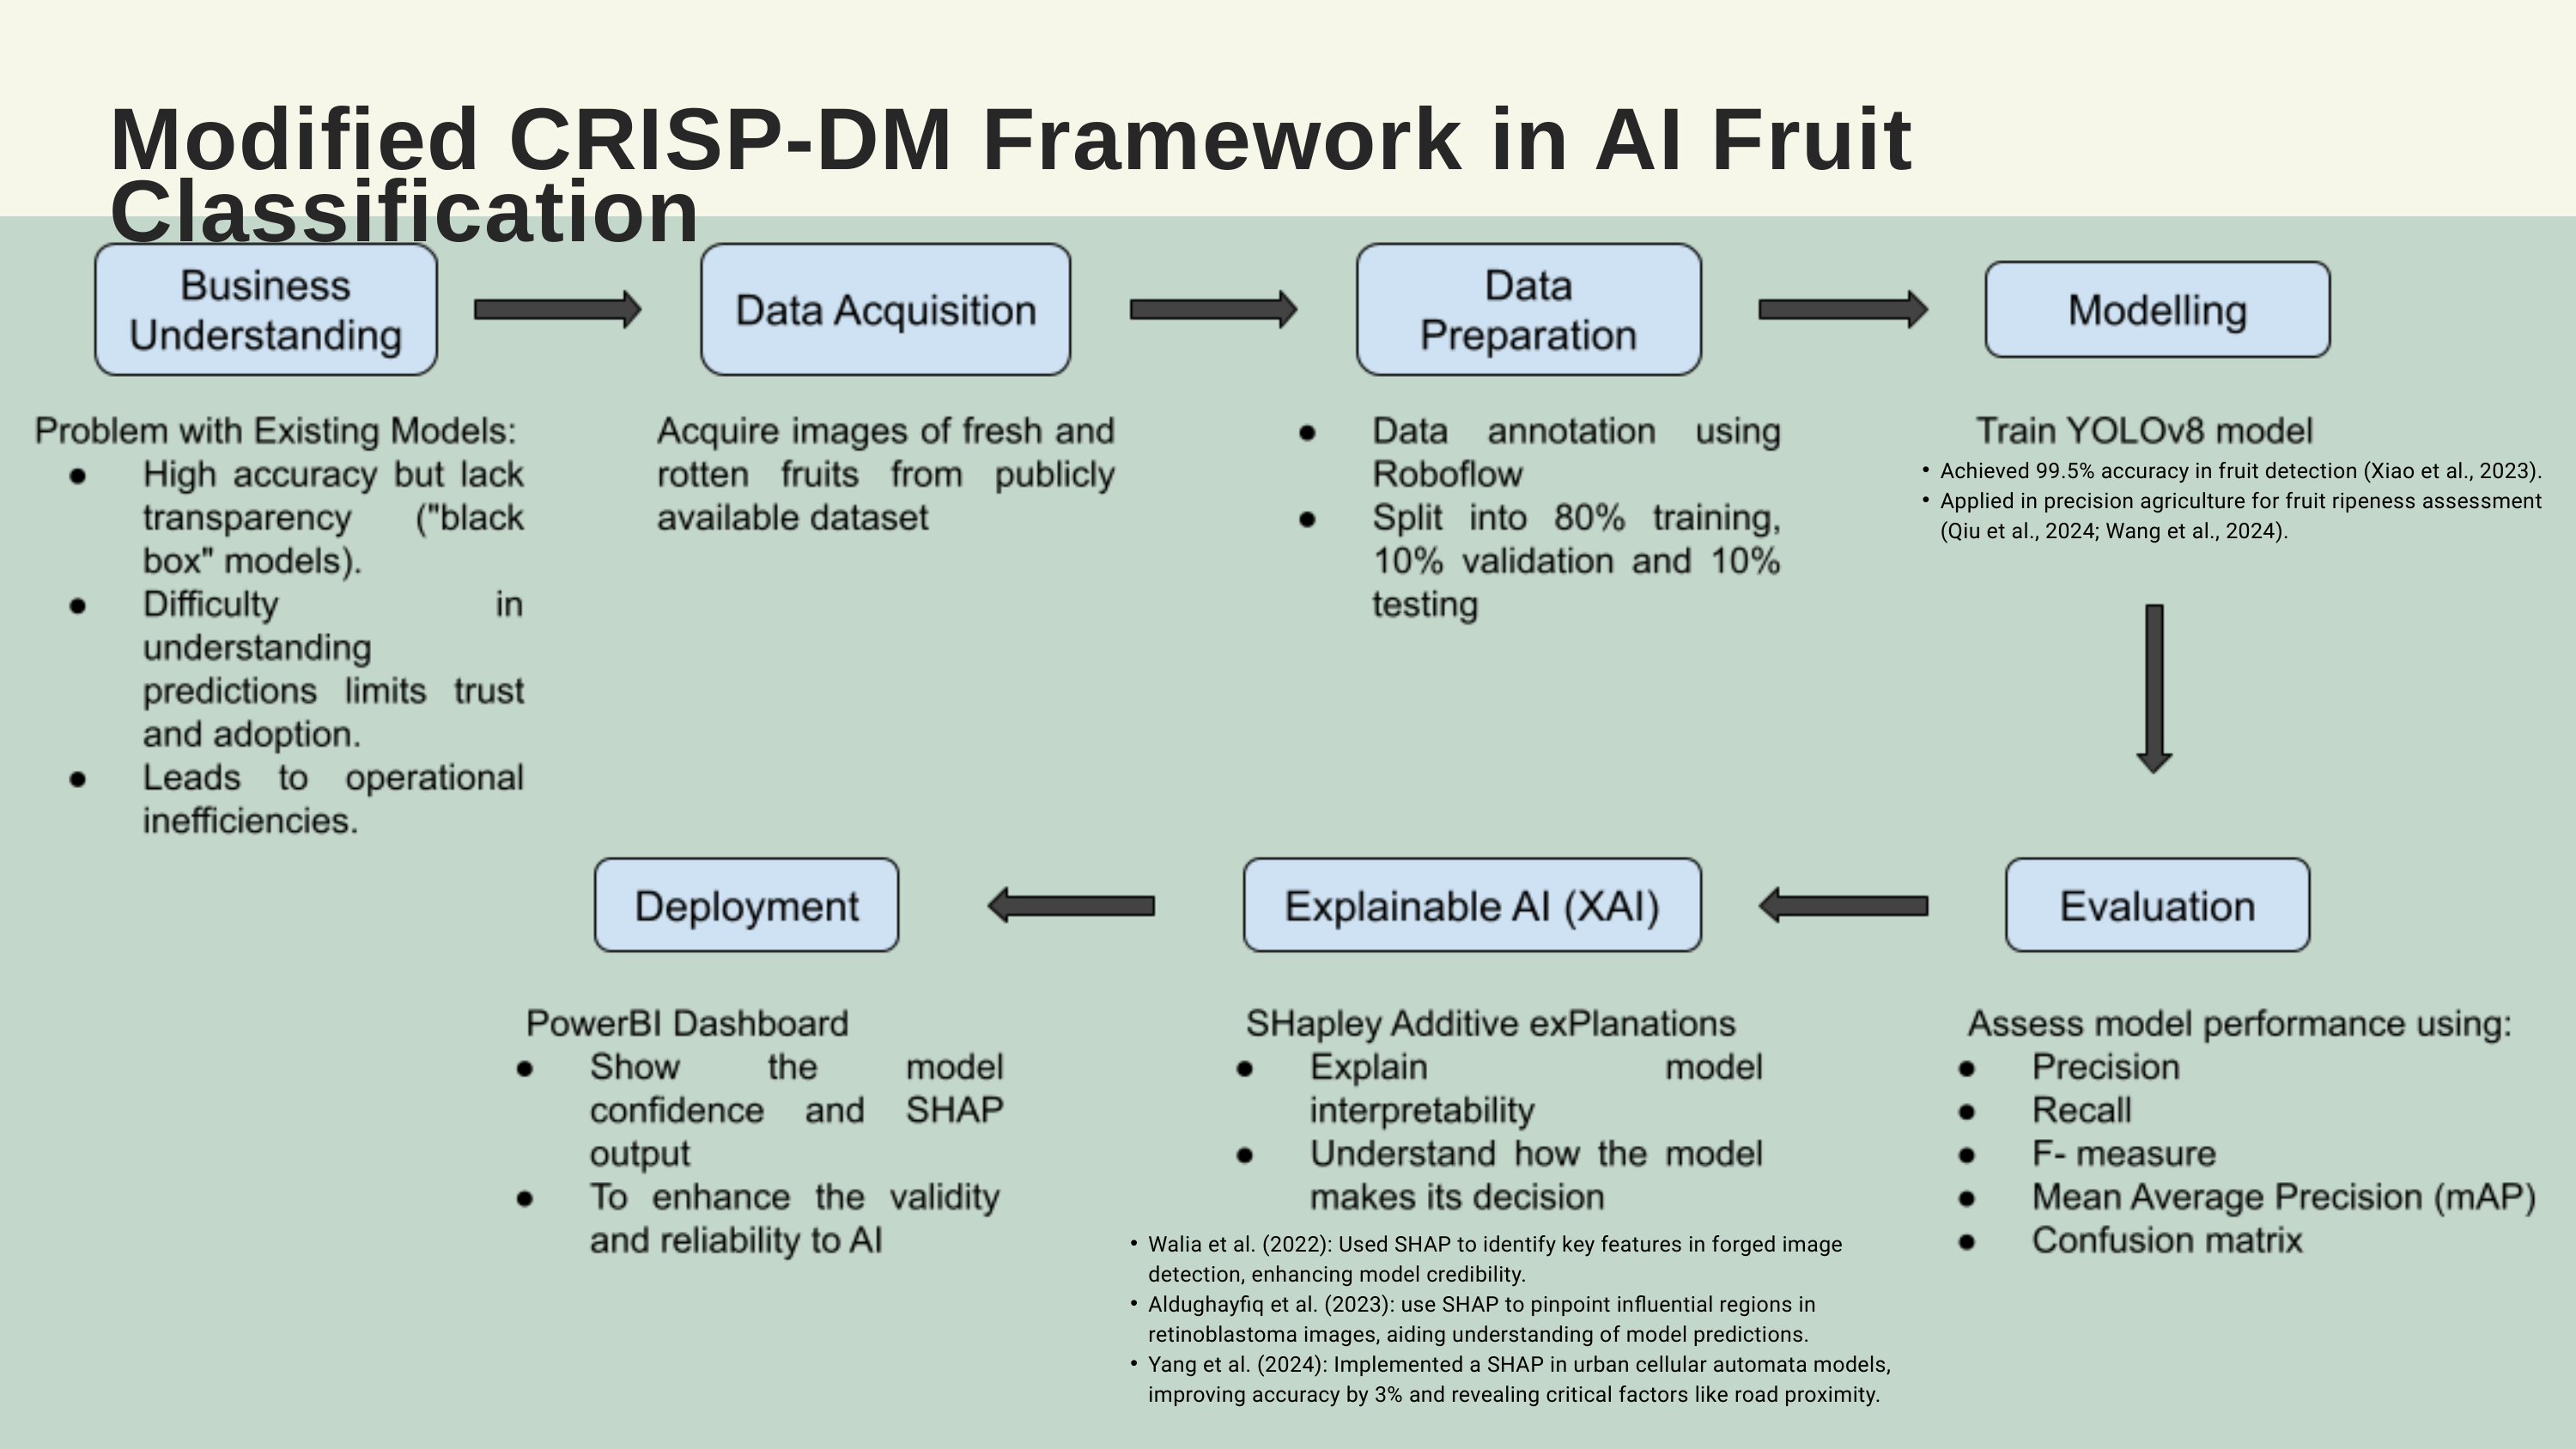

Modified CRISP-DM Framework in AI Fruit Classification

Achieved 99.5% accuracy in fruit detection (Xiao et al., 2023).
Applied in precision agriculture for fruit ripeness assessment (Qiu et al., 2024; Wang et al., 2024).
Walia et al. (2022): Used SHAP to identify key features in forged image detection, enhancing model credibility.
Aldughayfiq et al. (2023): use SHAP to pinpoint influential regions in retinoblastoma images, aiding understanding of model predictions.
Yang et al. (2024): Implemented a SHAP in urban cellular automata models, improving accuracy by 3% and revealing critical factors like road proximity.